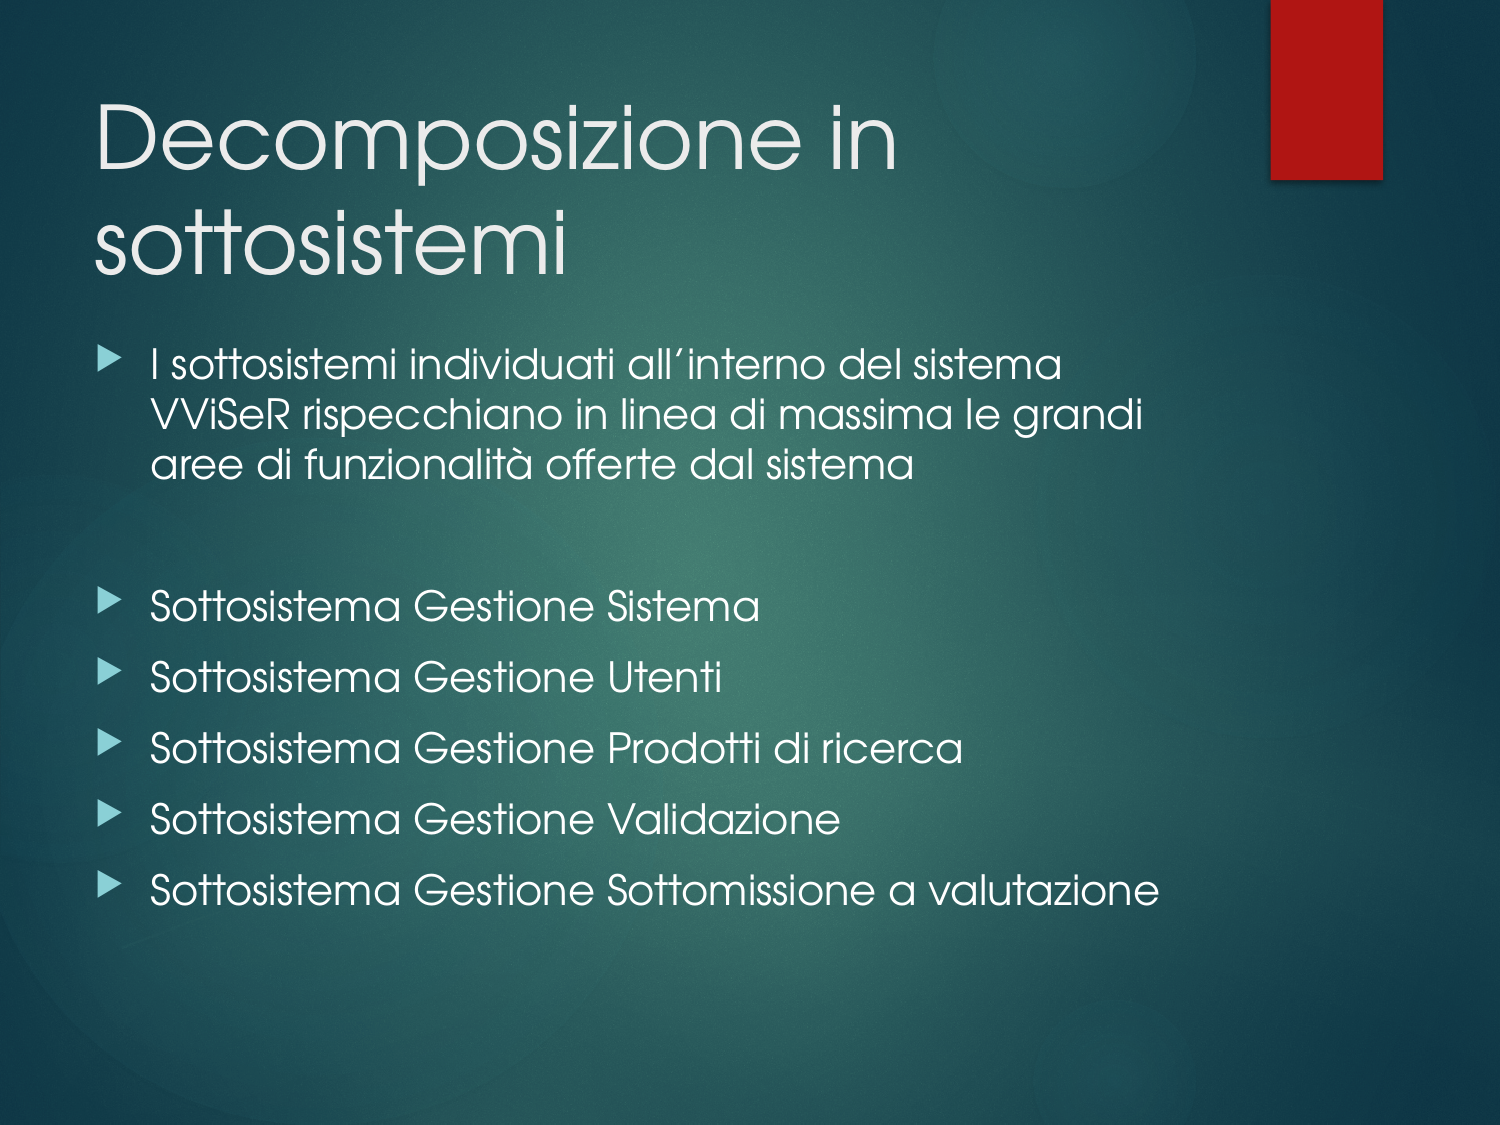

# Decomposizione in sottosistemi
I sottosistemi individuati all’interno del sistema VViSeR rispecchiano in linea di massima le grandi aree di funzionalità offerte dal sistema

Sottosistema Gestione Sistema
Sottosistema Gestione Utenti
Sottosistema Gestione Prodotti di ricerca
Sottosistema Gestione Validazione
Sottosistema Gestione Sottomissione a valutazione